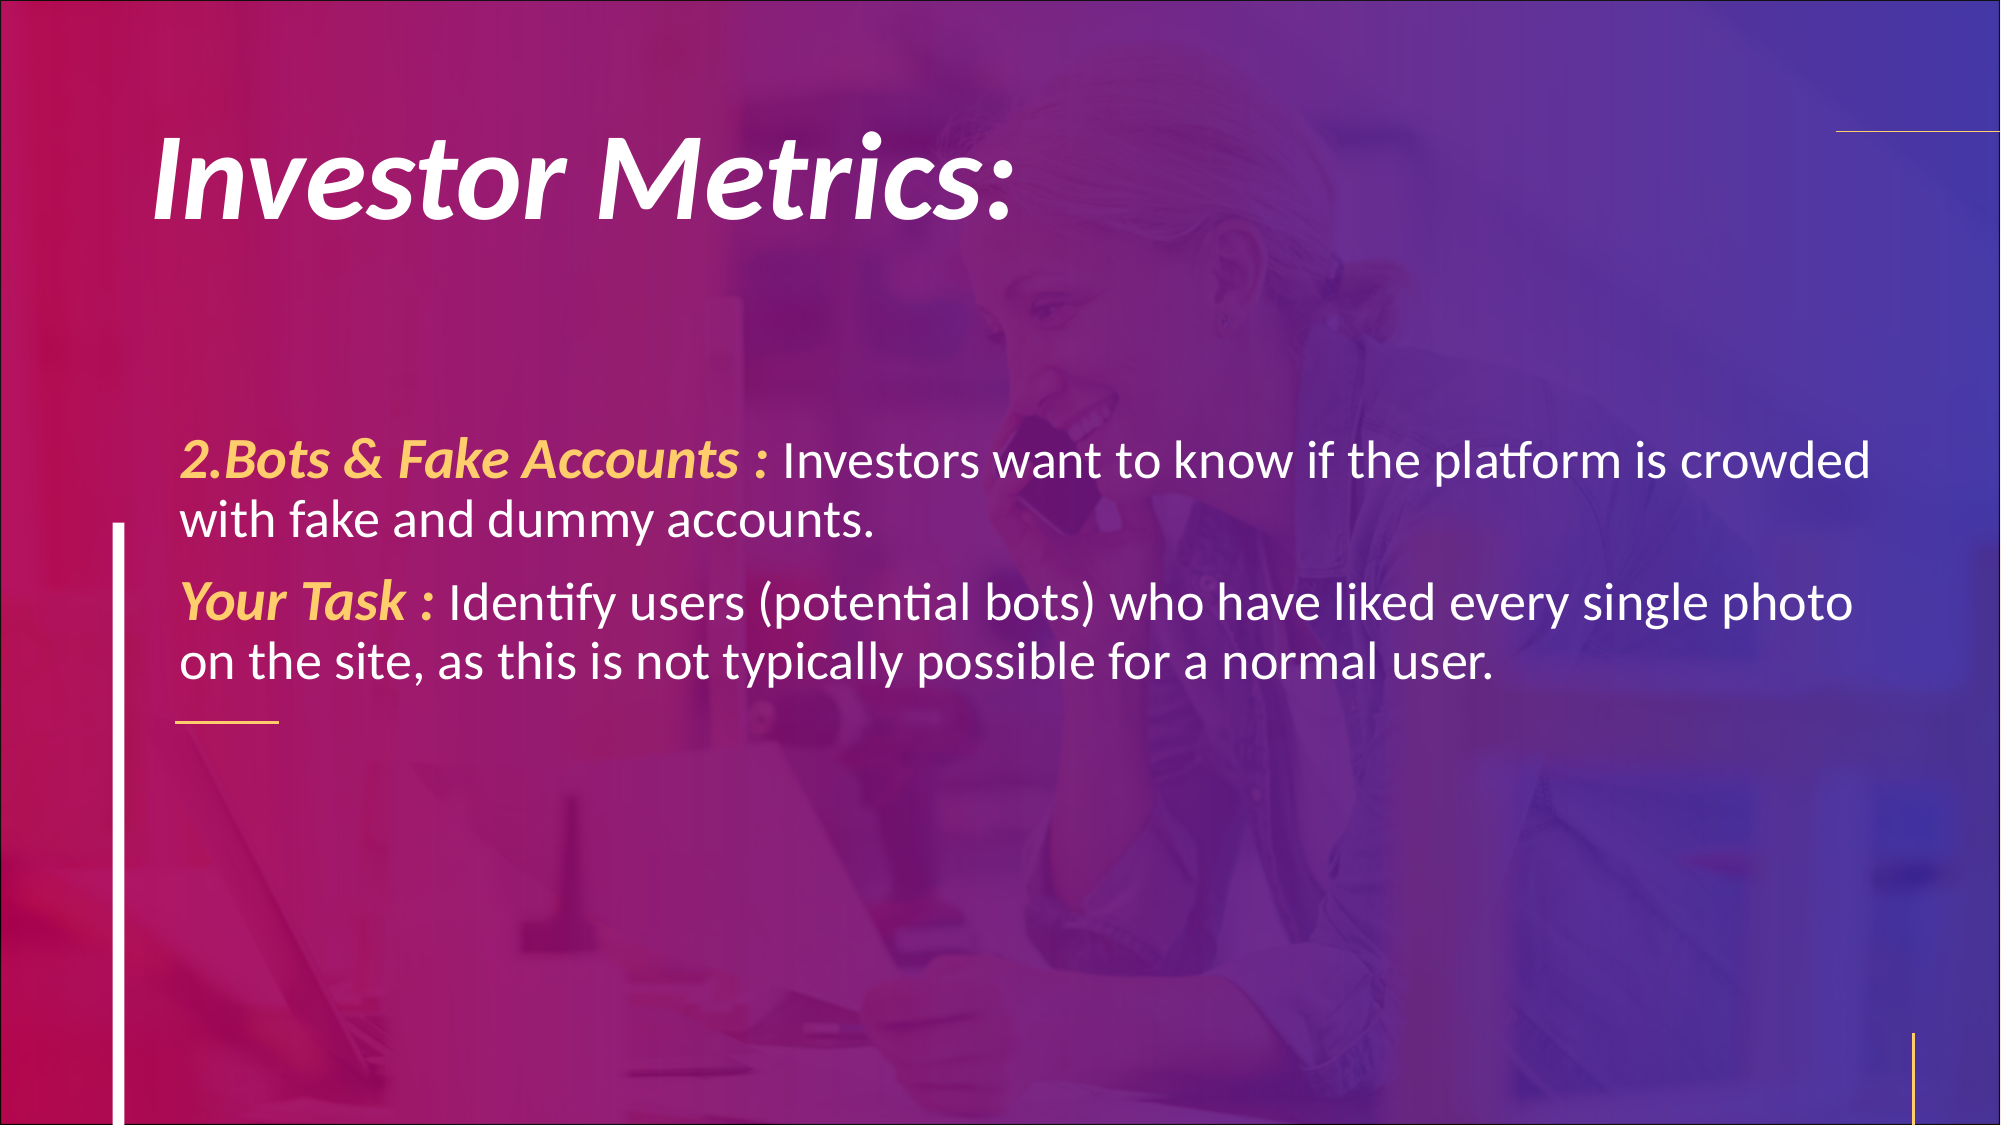

# Investor Metrics:
2.Bots & Fake Accounts : Investors want to know if the platform is crowded with fake and dummy accounts.
Your Task : Identify users (potential bots) who have liked every single photo on the site, as this is not typically possible for a normal user.